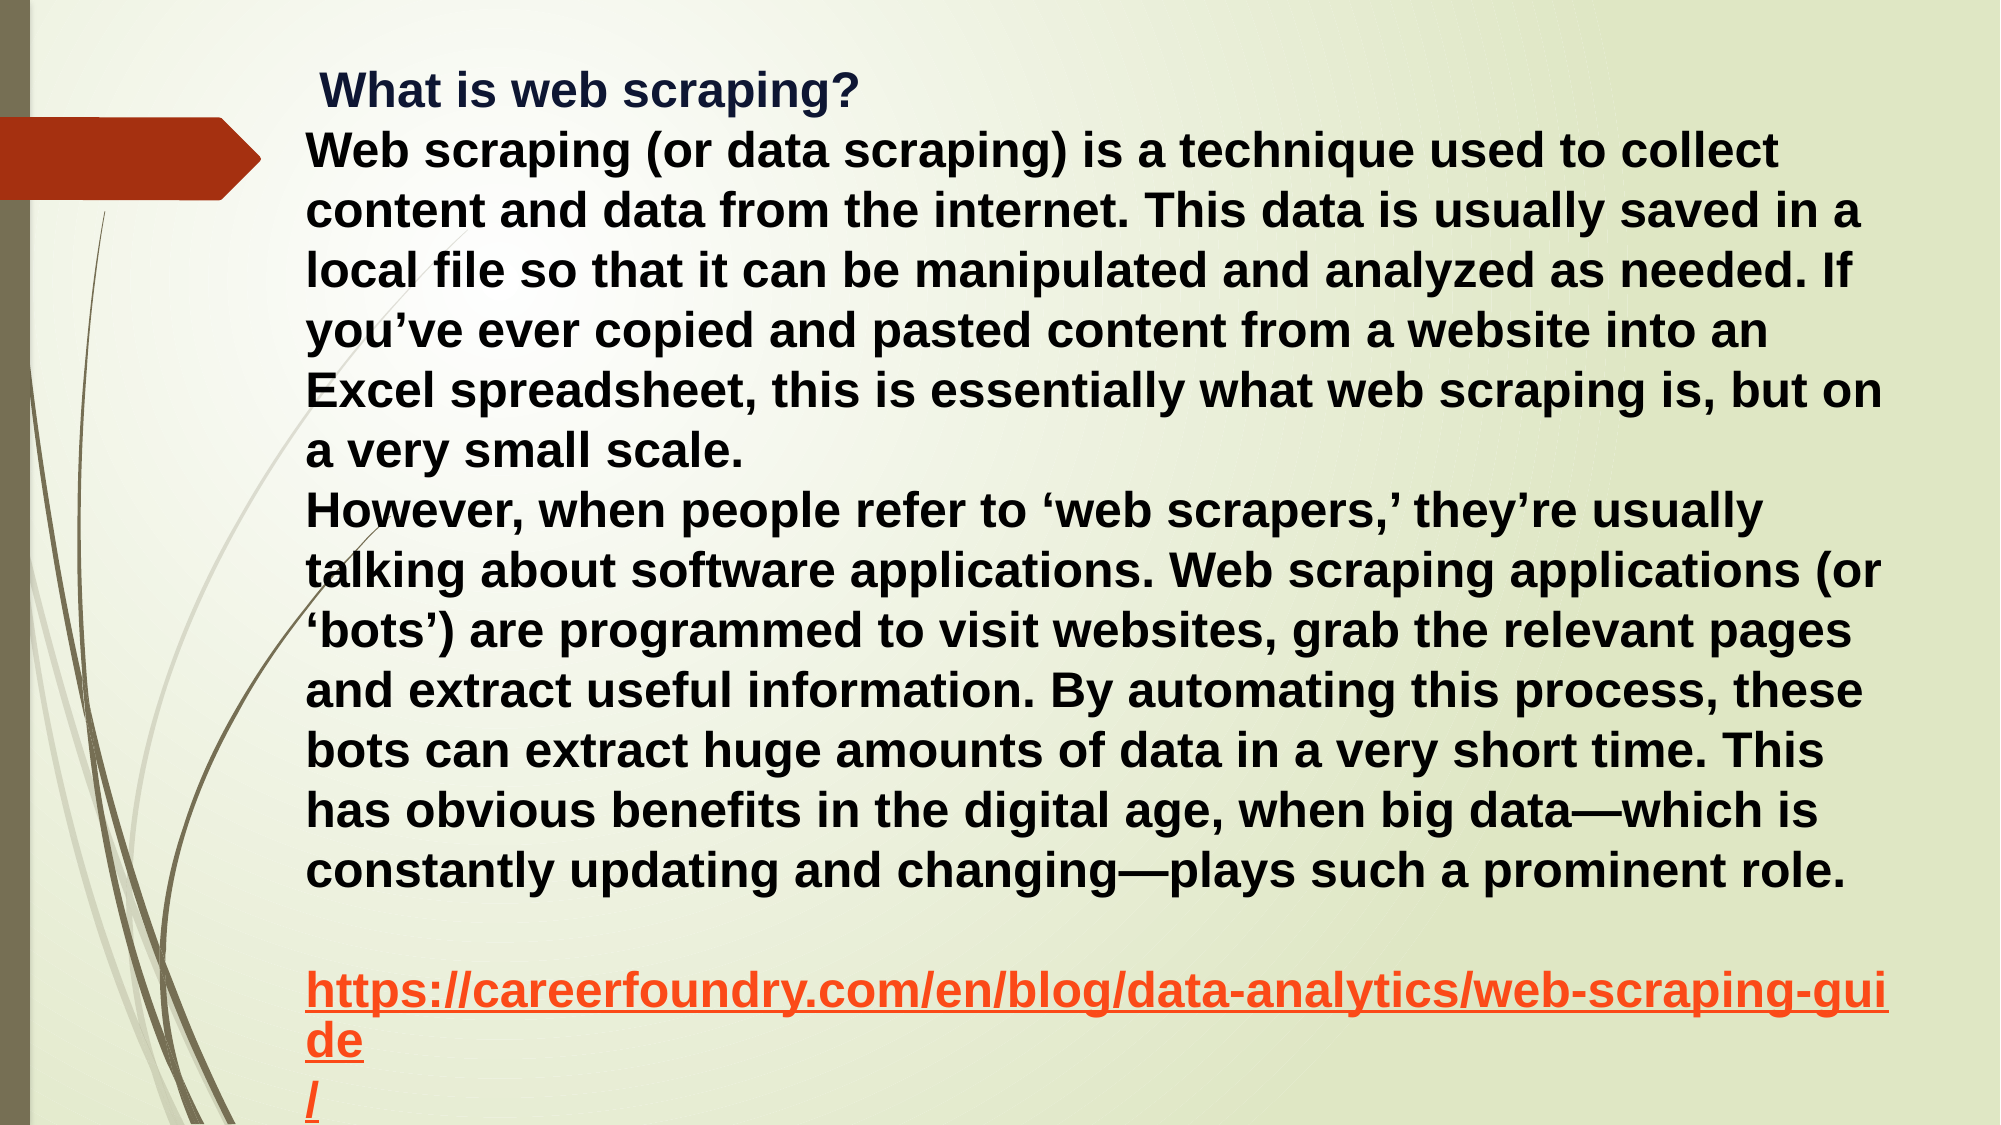

What is web scraping?
Web scraping (or data scraping) is a technique used to collect content and data from the internet. This data is usually saved in a local file so that it can be manipulated and analyzed as needed. If you’ve ever copied and pasted content from a website into an Excel spreadsheet, this is essentially what web scraping is, but on a very small scale.
However, when people refer to ‘web scrapers,’ they’re usually talking about software applications. Web scraping applications (or ‘bots’) are programmed to visit websites, grab the relevant pages and extract useful information. By automating this process, these bots can extract huge amounts of data in a very short time. This has obvious benefits in the digital age, when big data—which is constantly updating and changing—plays such a prominent role.
https://careerfoundry.com/en/blog/data-analytics/web-scraping-guide/